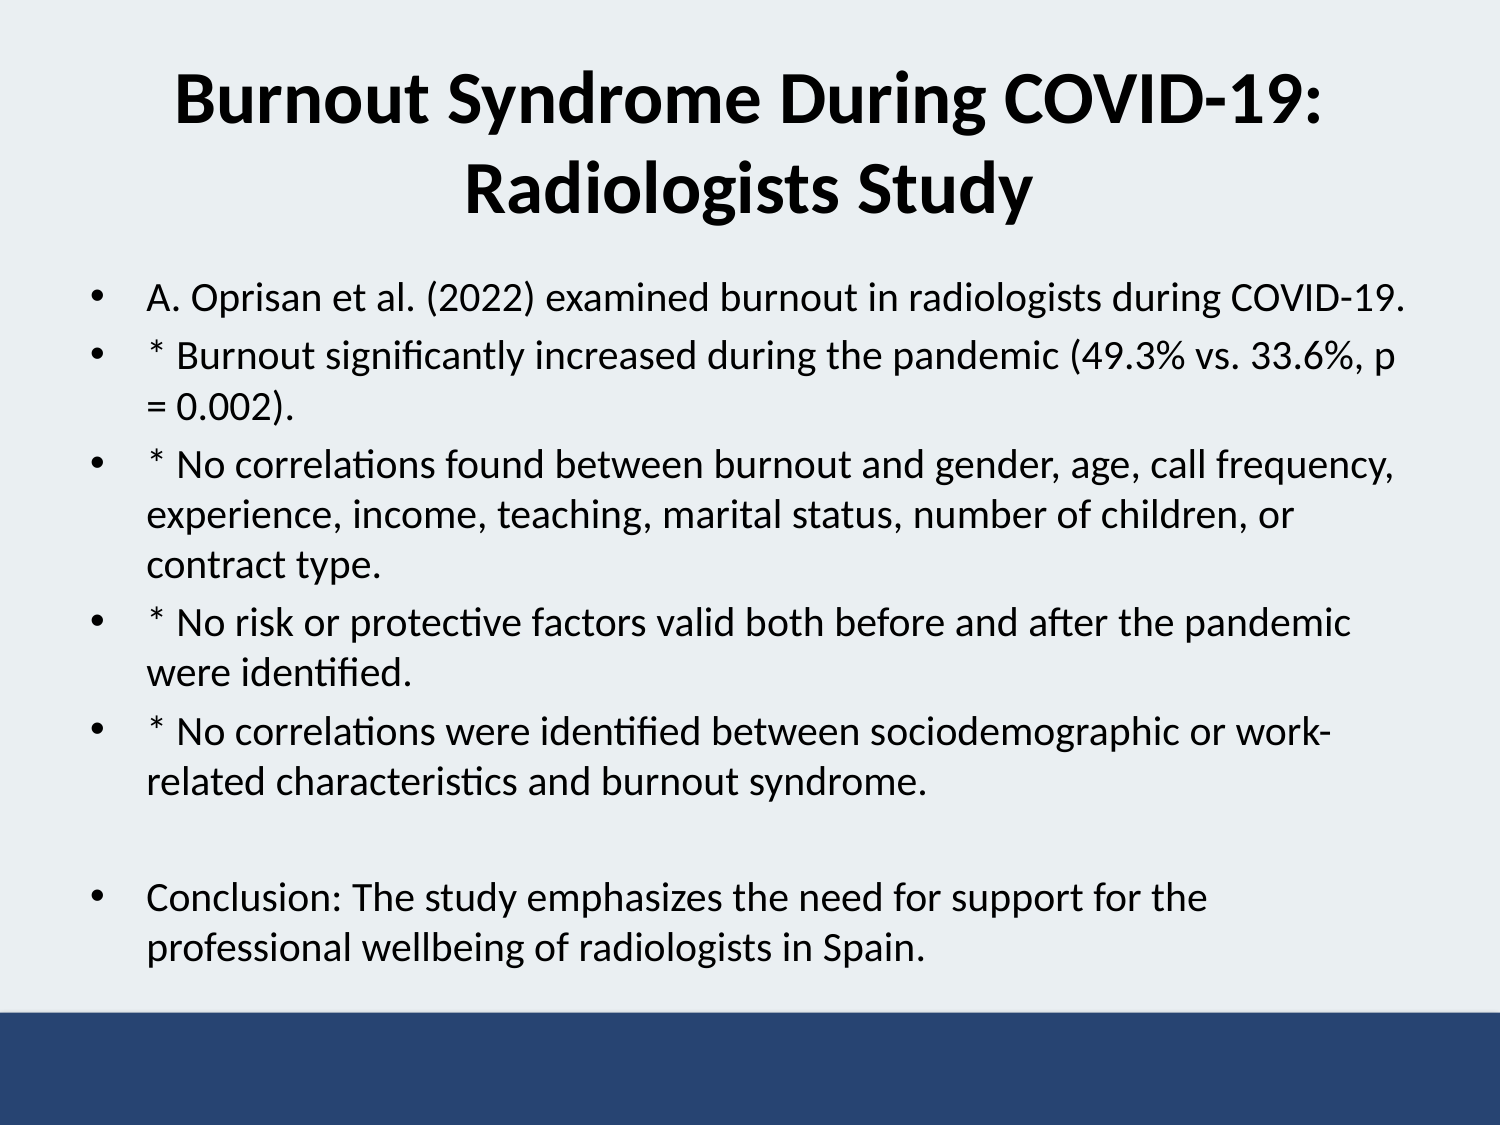

# Burnout Syndrome During COVID-19: Radiologists Study
A. Oprisan et al. (2022) examined burnout in radiologists during COVID-19.
* Burnout significantly increased during the pandemic (49.3% vs. 33.6%, p = 0.002).
* No correlations found between burnout and gender, age, call frequency, experience, income, teaching, marital status, number of children, or contract type.
* No risk or protective factors valid both before and after the pandemic were identified.
* No correlations were identified between sociodemographic or work-related characteristics and burnout syndrome.

Conclusion: The study emphasizes the need for support for the professional wellbeing of radiologists in Spain.